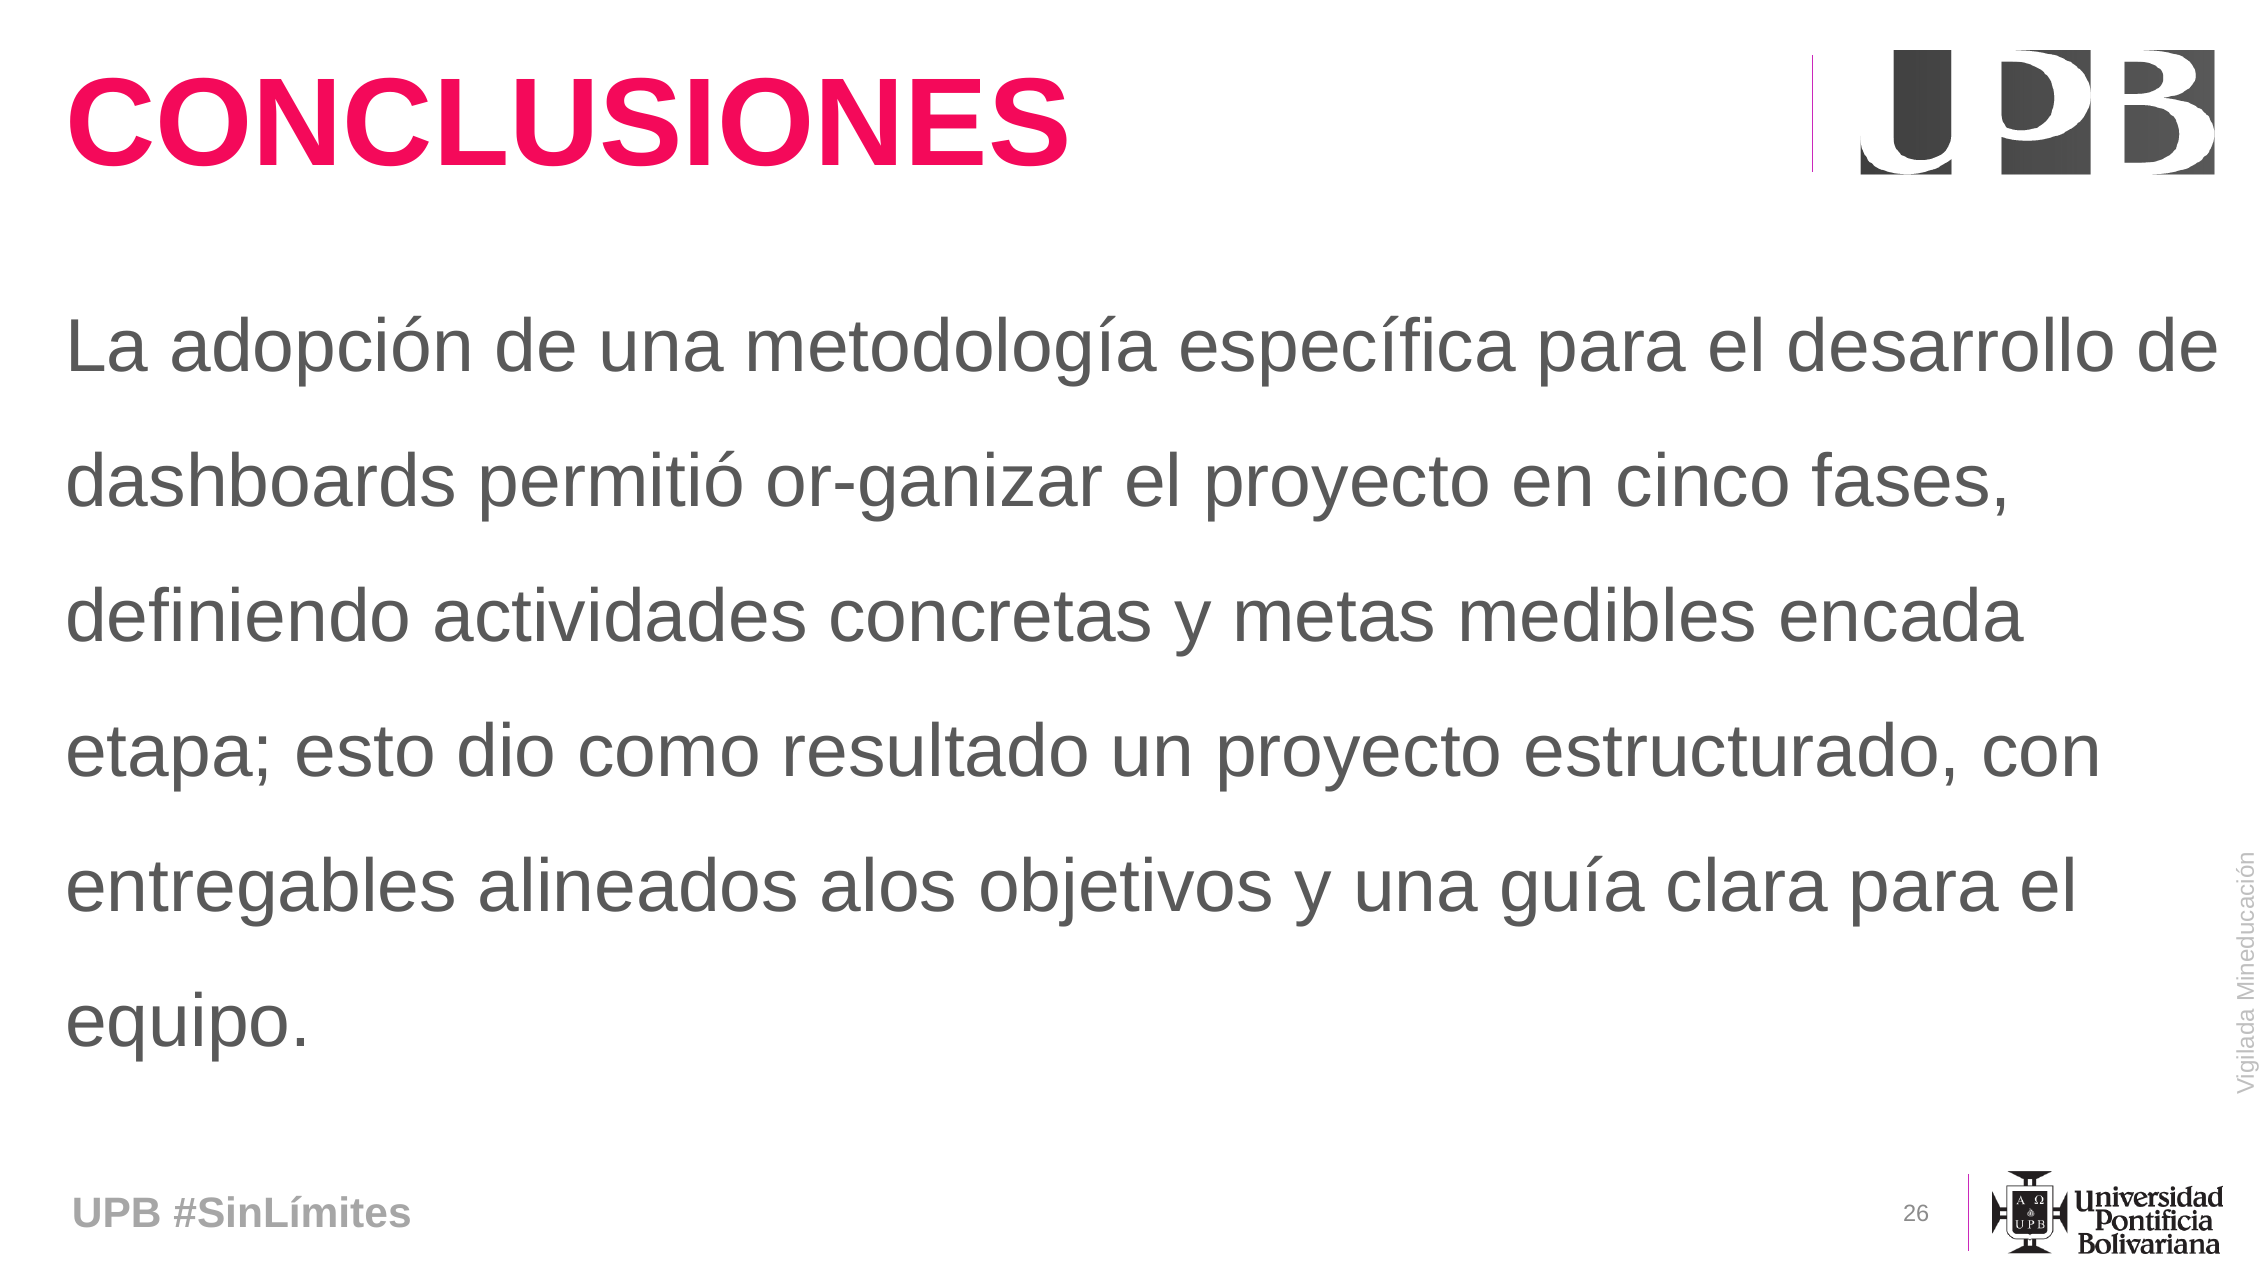

# CONCLUSIONES
La adopción de una metodología especíﬁca para el desarrollo de dashboards permitió or-ganizar el proyecto en cinco fases, deﬁniendo actividades concretas y metas medibles encada etapa; esto dio como resultado un proyecto estructurado, con entregables alineados alos objetivos y una guía clara para el equipo.

26